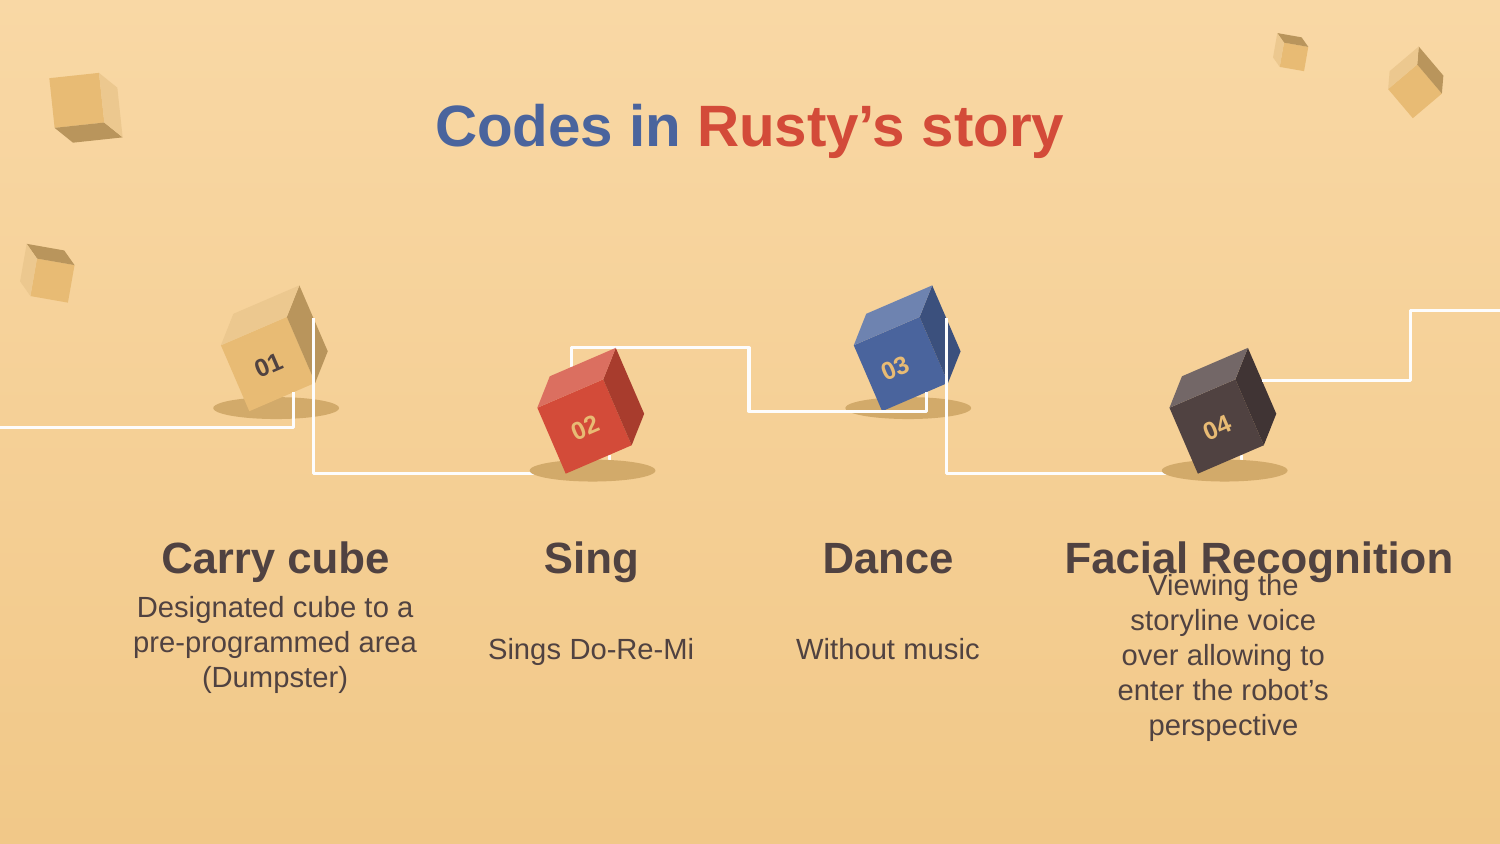

# Codes in Rusty’s story
01

03

02

04

Carry cube
Sing
Dance
Facial Recognition
Designated cube to a pre-programmed area (Dumpster)
Sings Do-Re-Mi
Without music
Viewing the storyline voice over allowing to enter the robot’s perspective